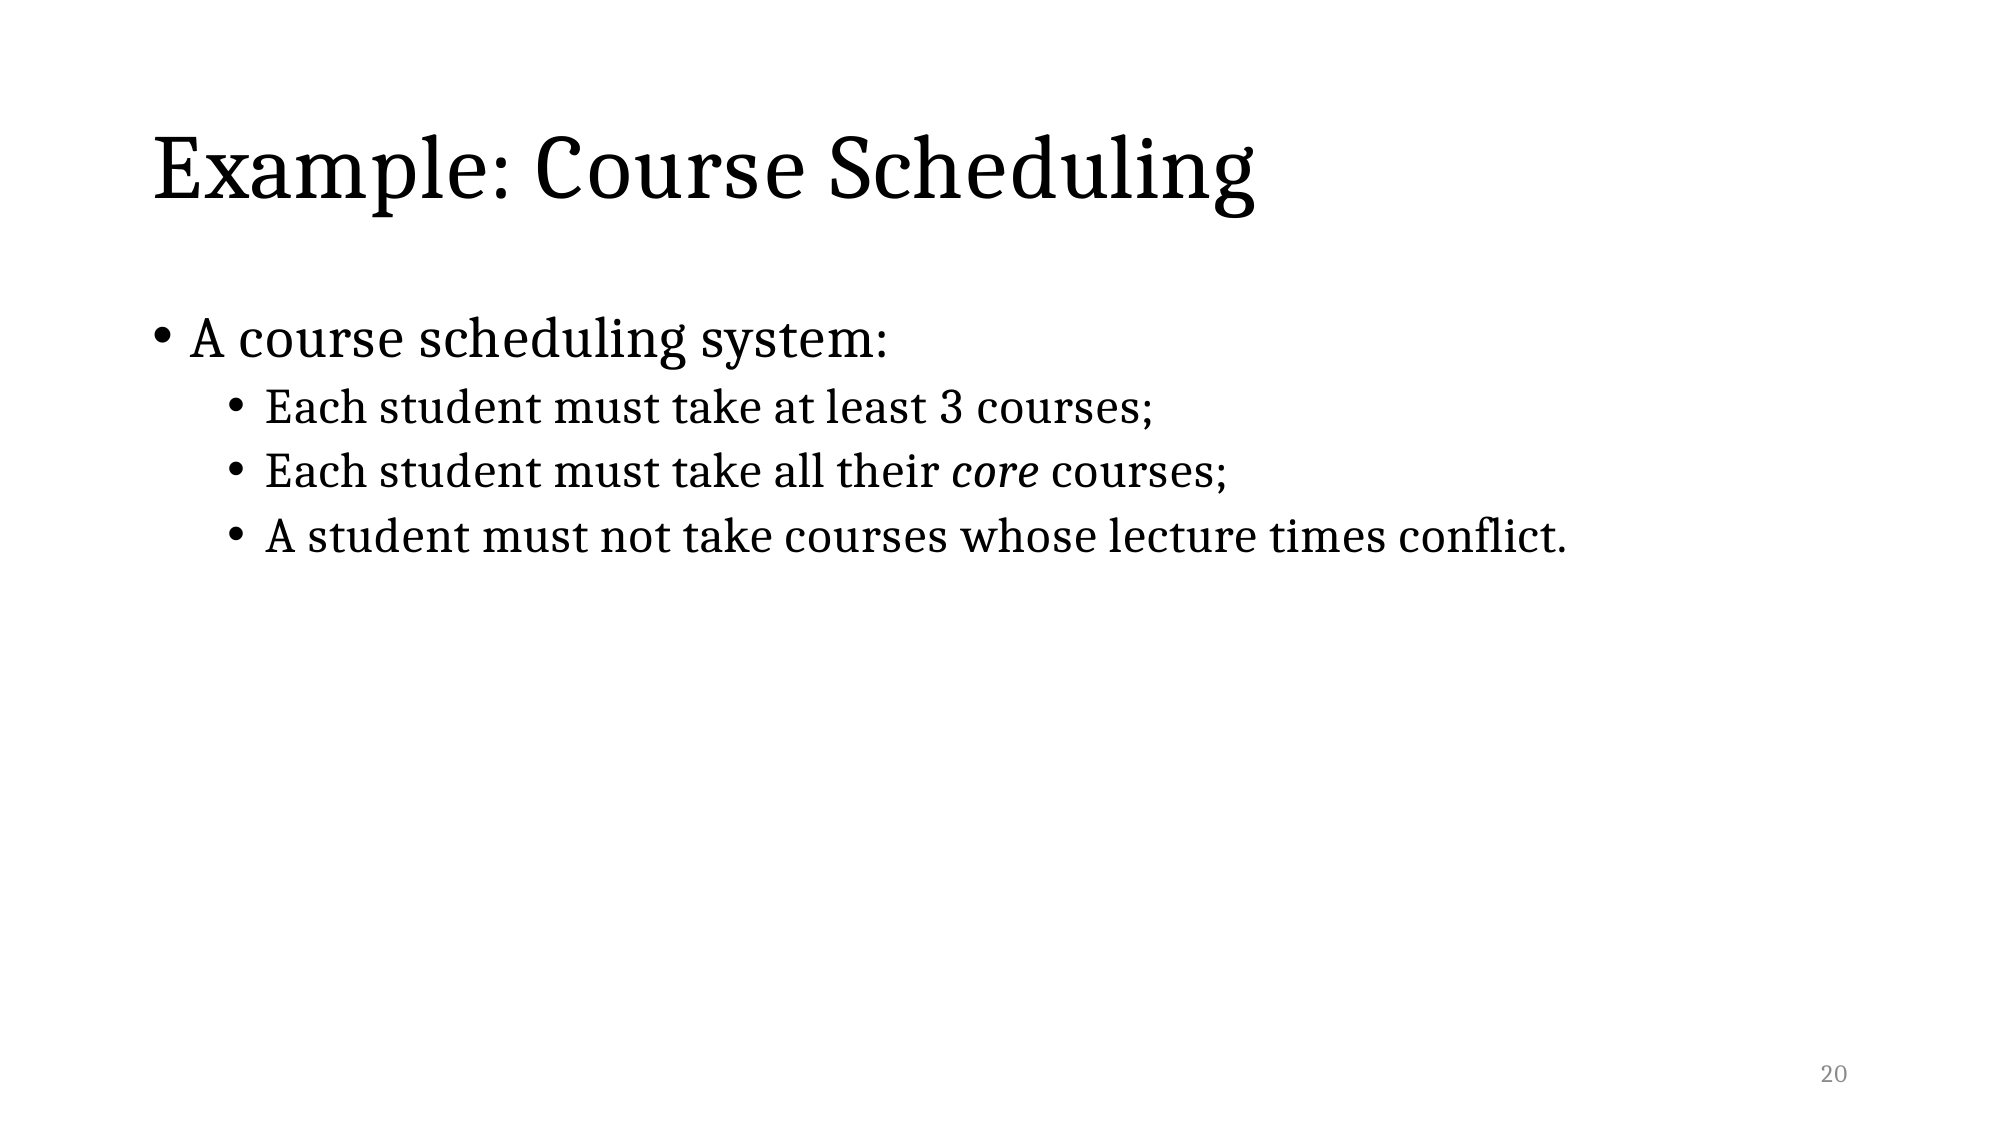

# Example: Course Scheduling
A course scheduling system:
Each student must take at least 3 courses;
Each student must take all their core courses;
A student must not take courses whose lecture times conflict.
20